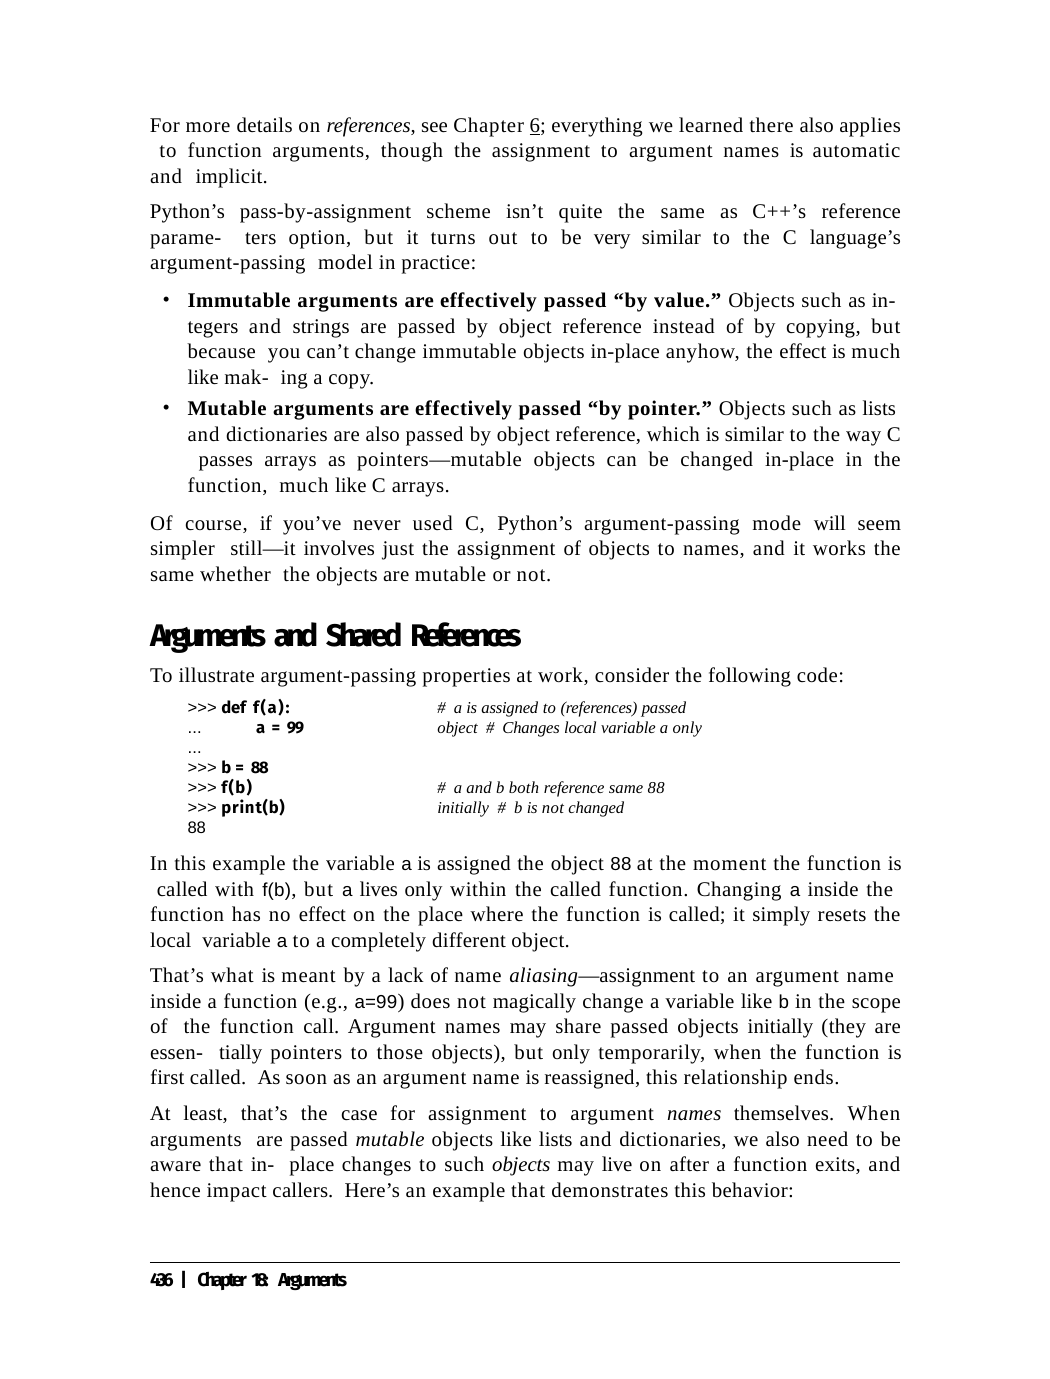

For more details on references, see Chapter 6; everything we learned there also applies  to function arguments, though the assignment to argument names is automatic and  implicit.
Python’s pass-by-assignment scheme isn’t quite the same as C++’s reference parame-  ters option, but it turns out to be very similar to the C language’s argument-passing  model in practice:
Immutable arguments are effectively passed “by value.” Objects such as in-  tegers and strings are passed by object reference instead of by copying, but because  you can’t change immutable objects in-place anyhow, the effect is much like mak-  ing a copy.
Mutable arguments are effectively passed “by pointer.” Objects such as lists  and dictionaries are also passed by object reference, which is similar to the way C  passes arrays as pointers—mutable objects can be changed in-place in the function,  much like C arrays.
Of course, if you’ve never used C, Python’s argument-passing mode will seem simpler  still—it involves just the assignment of objects to names, and it works the same whether  the objects are mutable or not.

Arguments and Shared References
To illustrate argument-passing properties at work, consider the following code:
>>> def f(a):
...	a = 99
...
>>> b = 88
>>> f(b)
>>> print(b)
88
# a is assigned to (references) passed object  # Changes local variable a only
# a and b both reference same 88 initially  # b is not changed
In this example the variable a is assigned the object 88 at the moment the function is  called with f(b), but a lives only within the called function. Changing a inside the  function has no effect on the place where the function is called; it simply resets the local  variable a to a completely different object.
That’s what is meant by a lack of name aliasing—assignment to an argument name  inside a function (e.g., a=99) does not magically change a variable like b in the scope of  the function call. Argument names may share passed objects initially (they are essen-  tially pointers to those objects), but only temporarily, when the function is first called.  As soon as an argument name is reassigned, this relationship ends.
At least, that’s the case for assignment to argument names themselves. When arguments  are passed mutable objects like lists and dictionaries, we also need to be aware that in-  place changes to such objects may live on after a function exits, and hence impact callers.  Here’s an example that demonstrates this behavior:

436  |  Chapter 18:  Arguments